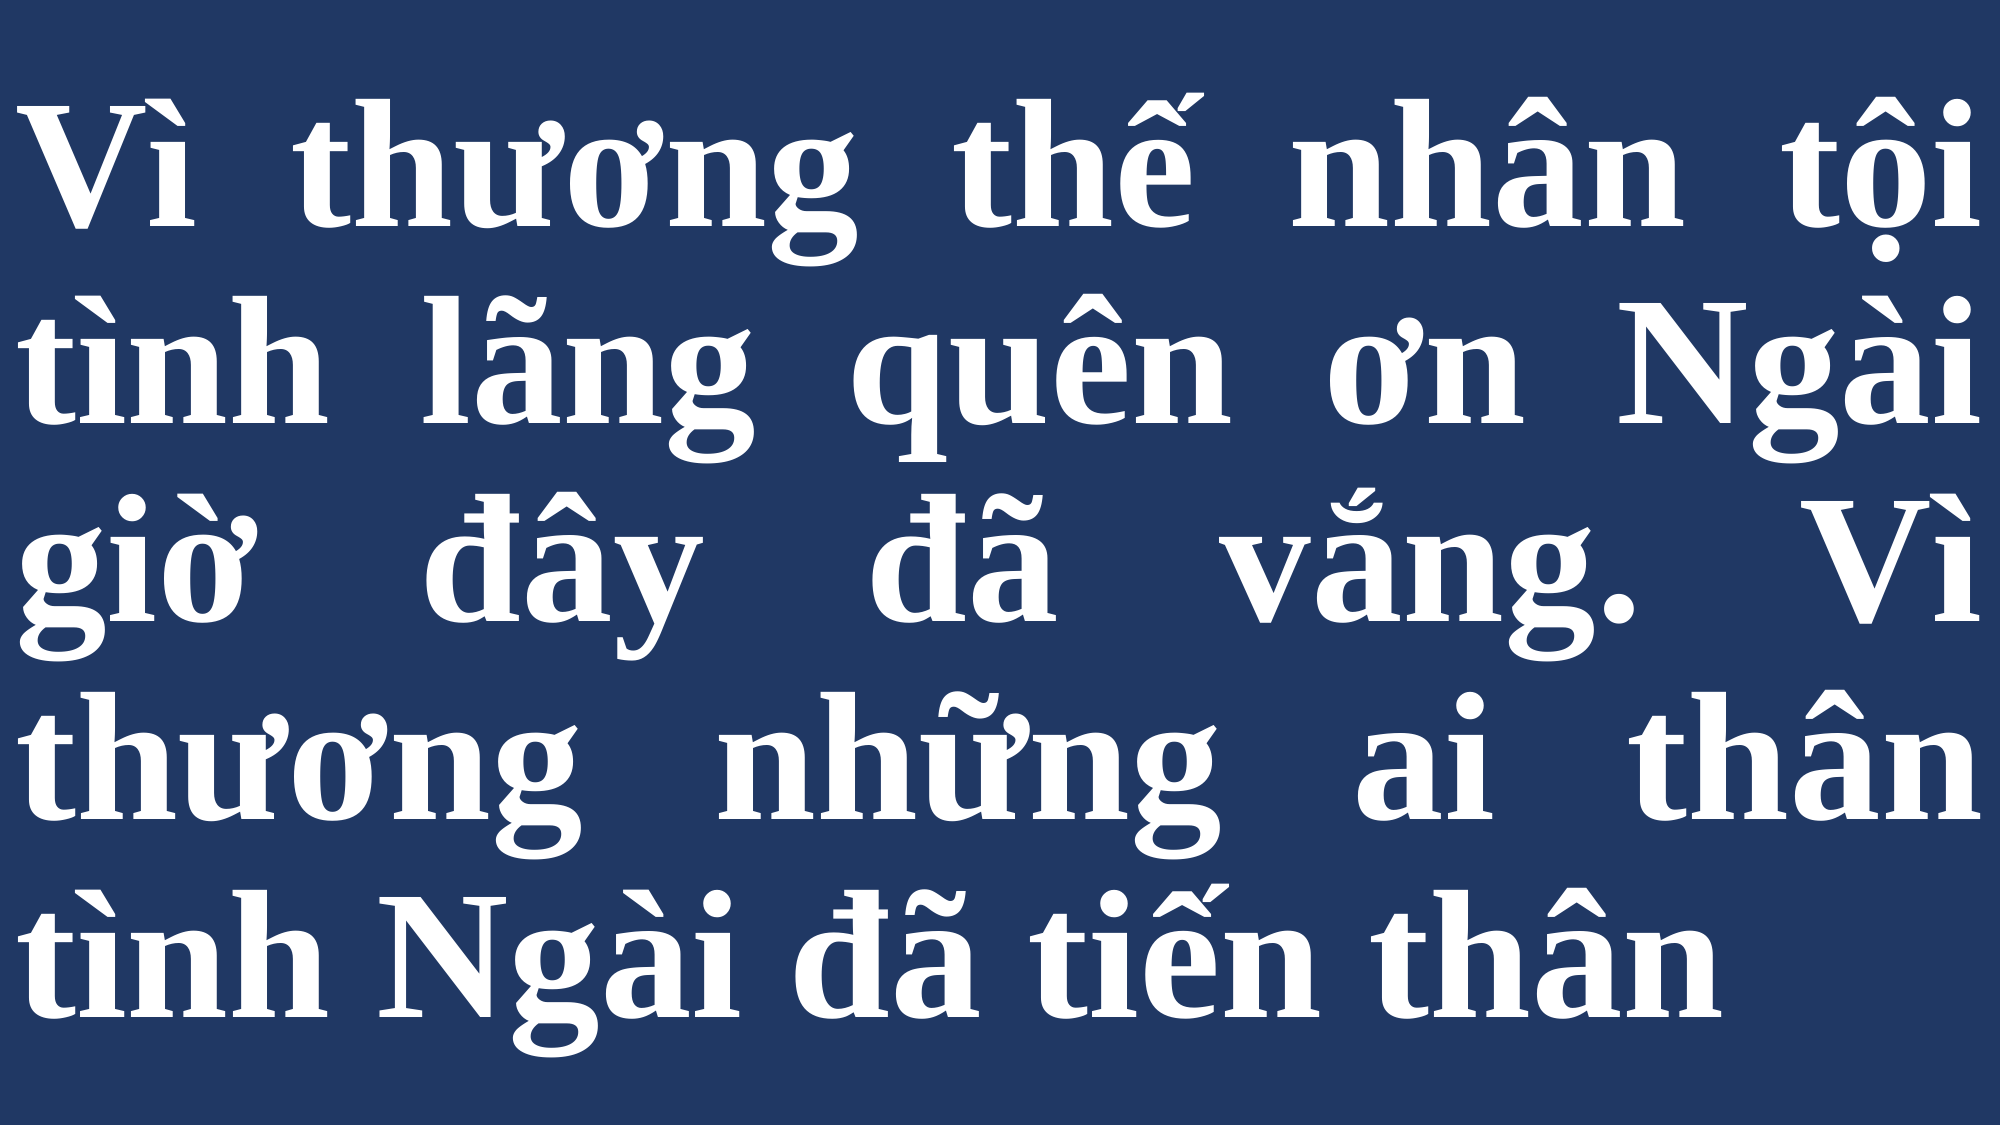

# Vì thương thế nhân tội tình lãng quên ơn Ngài giờ đây đã vắng. Vì thương những ai thân tình Ngài đã tiến thân